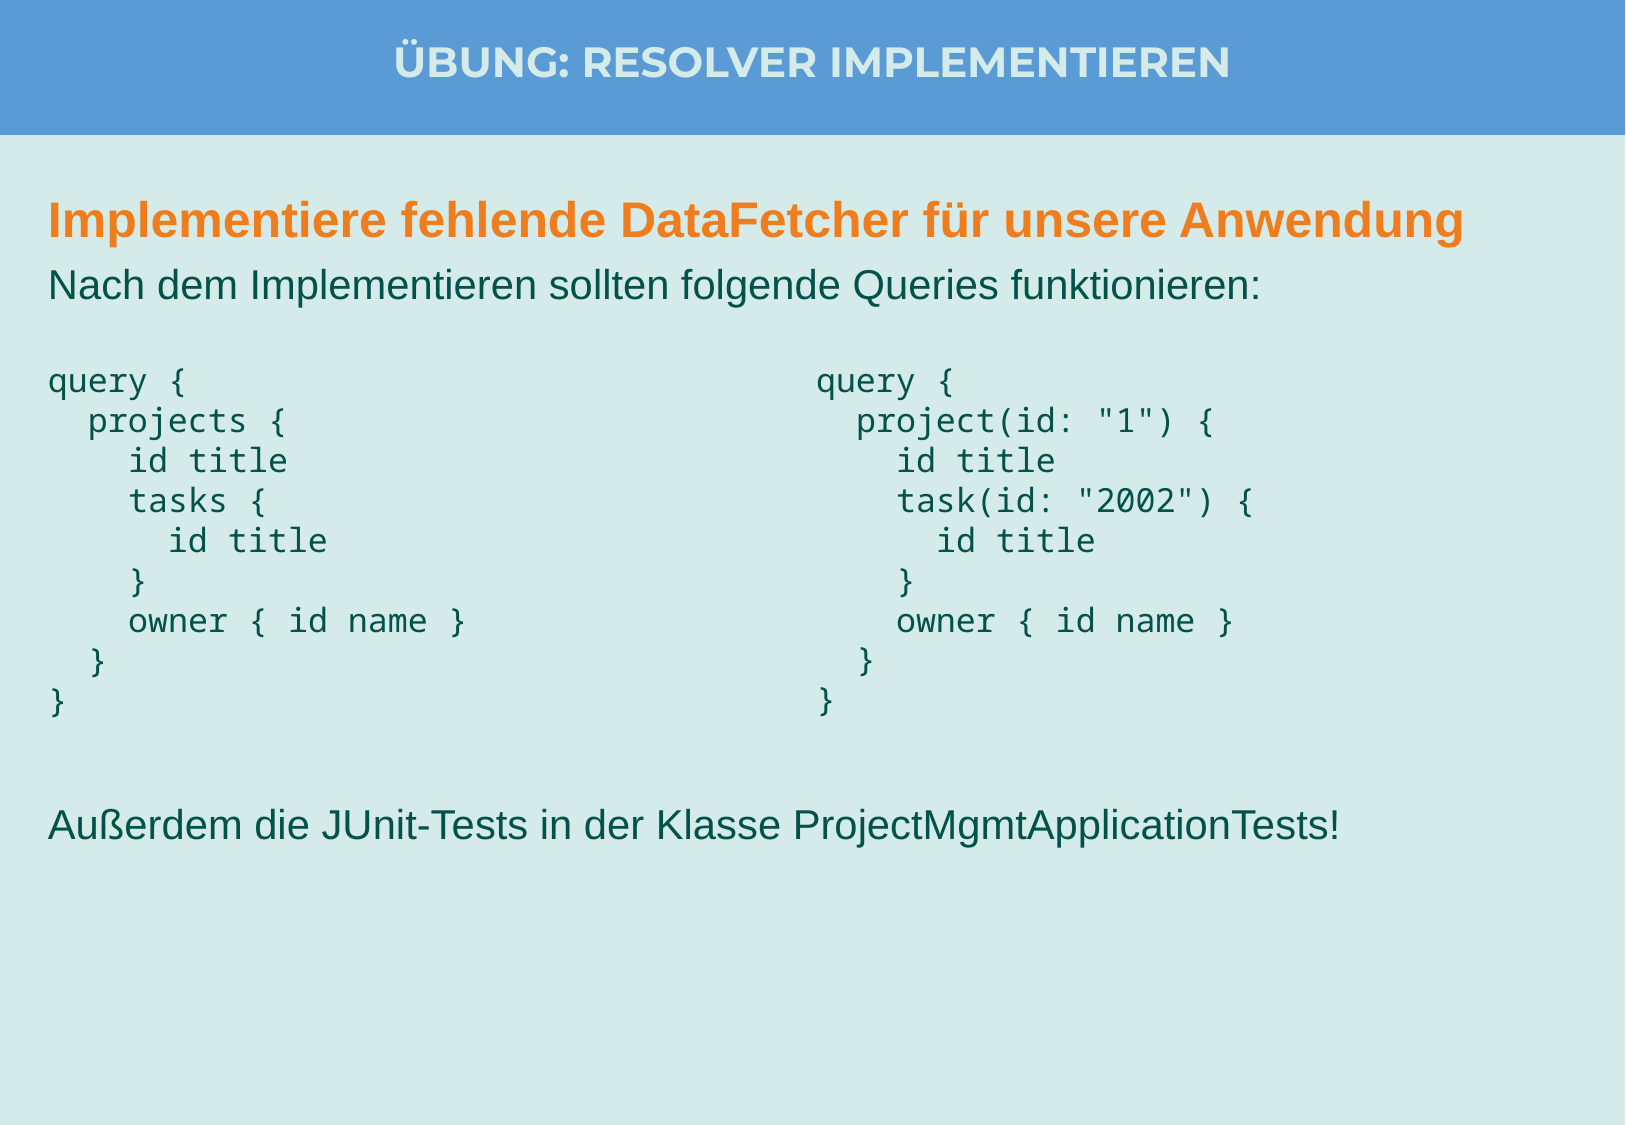

# Übung: Resolver implementieren
Implementiere fehlende DataFetcher für unsere Anwendung
Nach dem Implementieren sollten folgende Queries funktionieren:

Außerdem die JUnit-Tests in der Klasse ProjectMgmtApplicationTests!

query {
  project(id: "1") {
    id title
    task(id: "2002") {
      id title
    }
    owner { id name }
  }
}
query {
  projects {
    id title
    tasks {
      id title
    }
    owner { id name }
  }
}